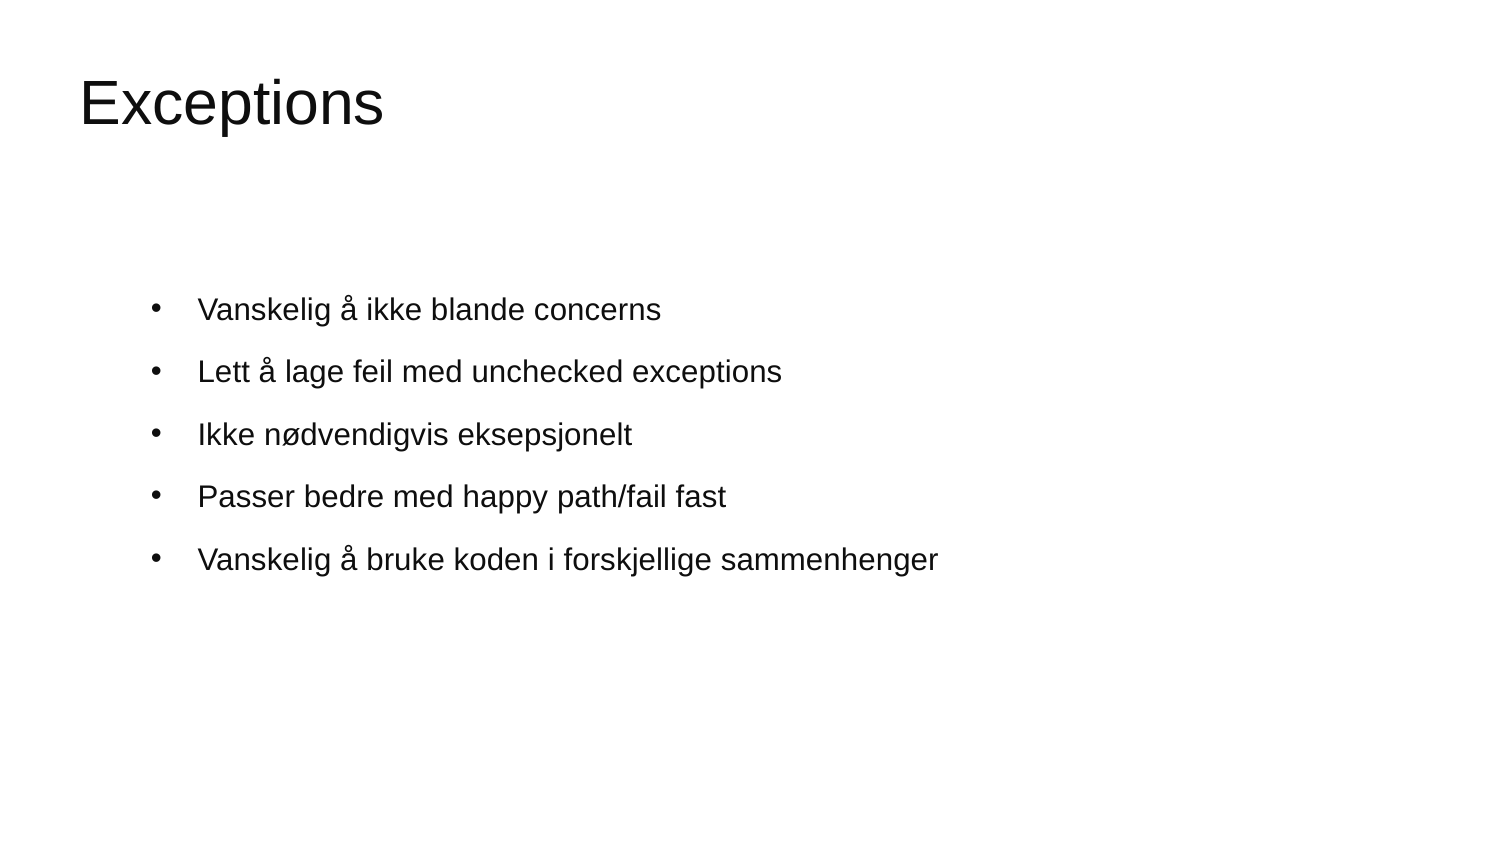

# Exceptions
Vanskelig å ikke blande concerns
Lett å lage feil med unchecked exceptions
Ikke nødvendigvis eksepsjonelt
Passer bedre med happy path/fail fast
Vanskelig å bruke koden i forskjellige sammenhenger